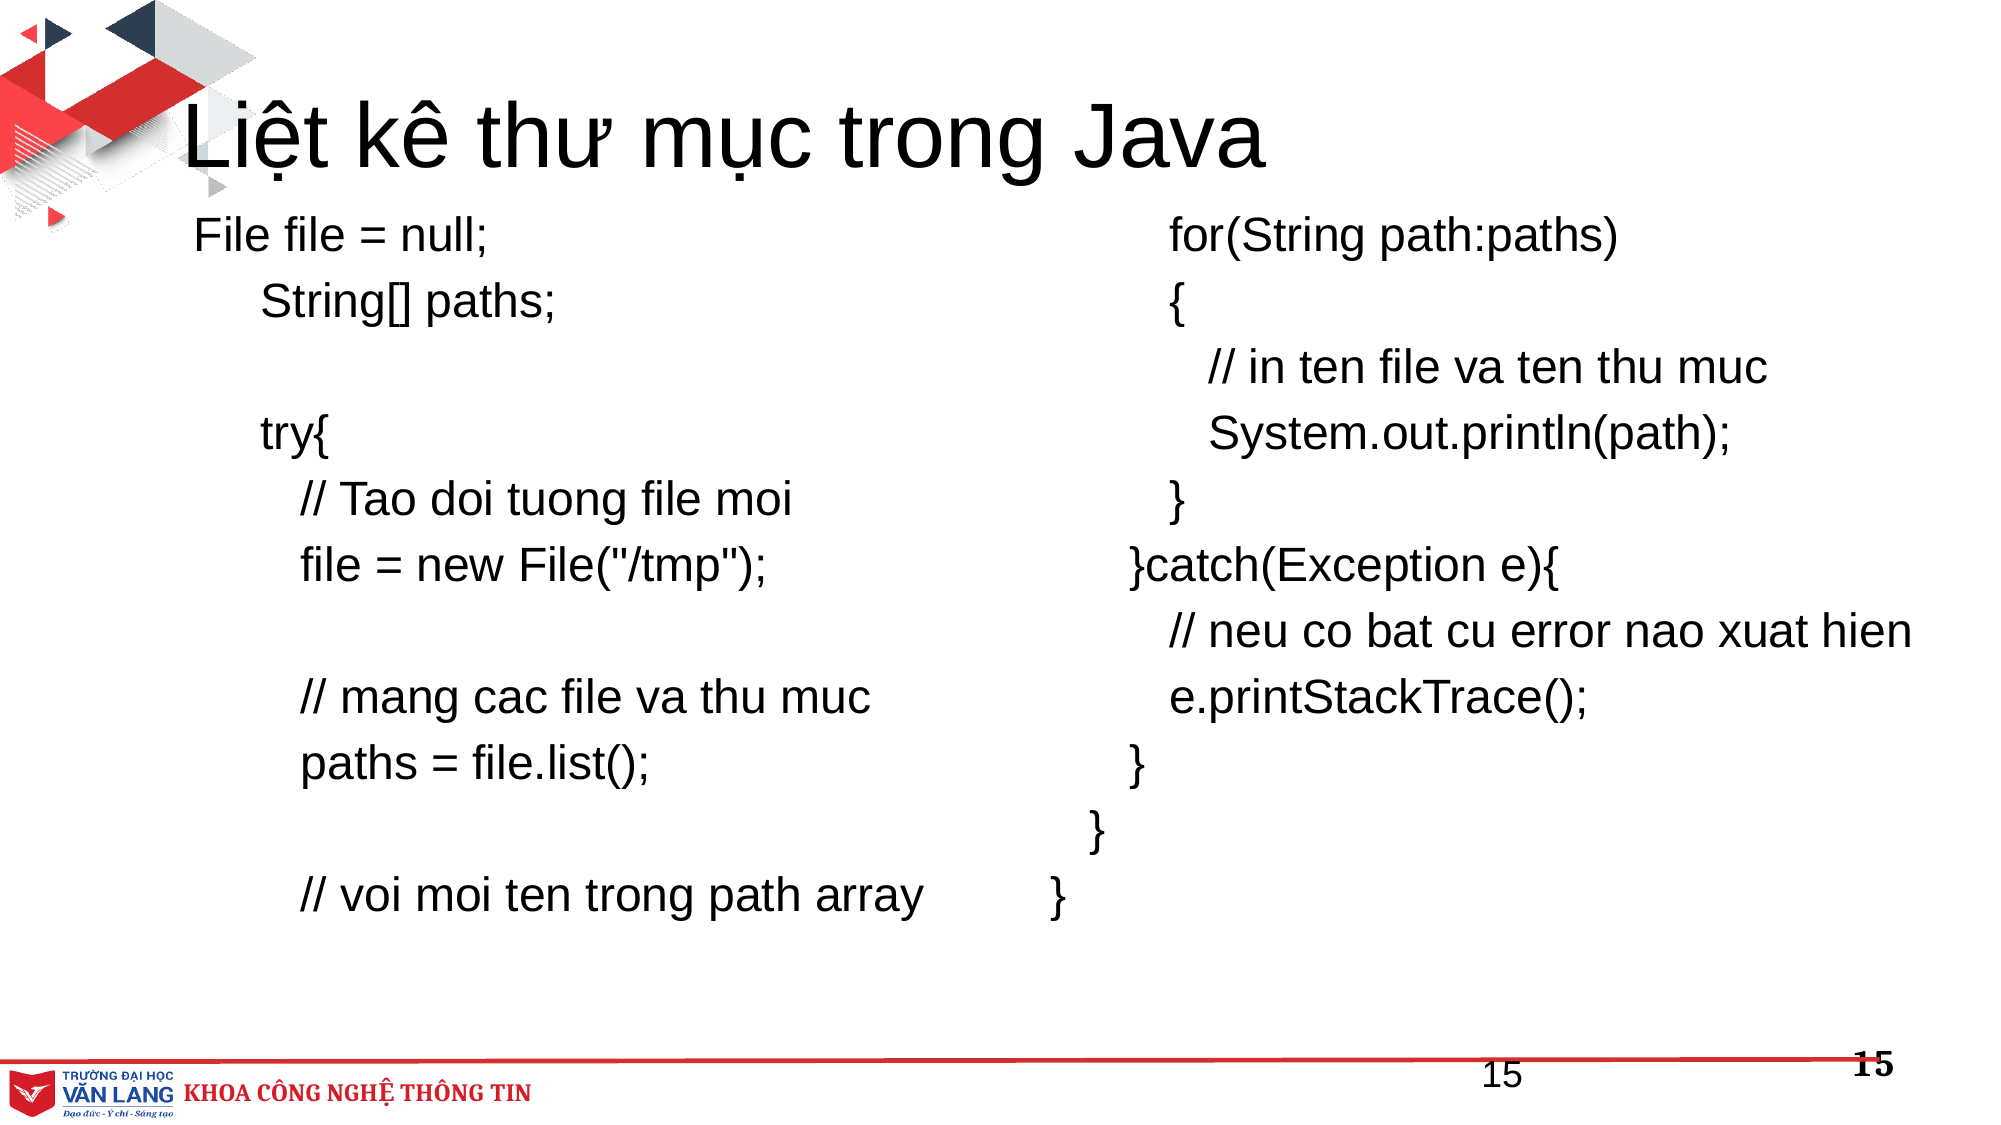

# Liệt kê thư mục trong Java
 File file = null;
      String[] paths;

      try{
         // Tao doi tuong file moi
         file = new File("/tmp");

         // mang cac file va thu muc
         paths = file.list();

         // voi moi ten trong path array
         for(String path:paths)
         {
            // in ten file va ten thu muc
            System.out.println(path);
         }
      }catch(Exception e){
         // neu co bat cu error nao xuat hien
         e.printStackTrace();
      }
   }
}
15